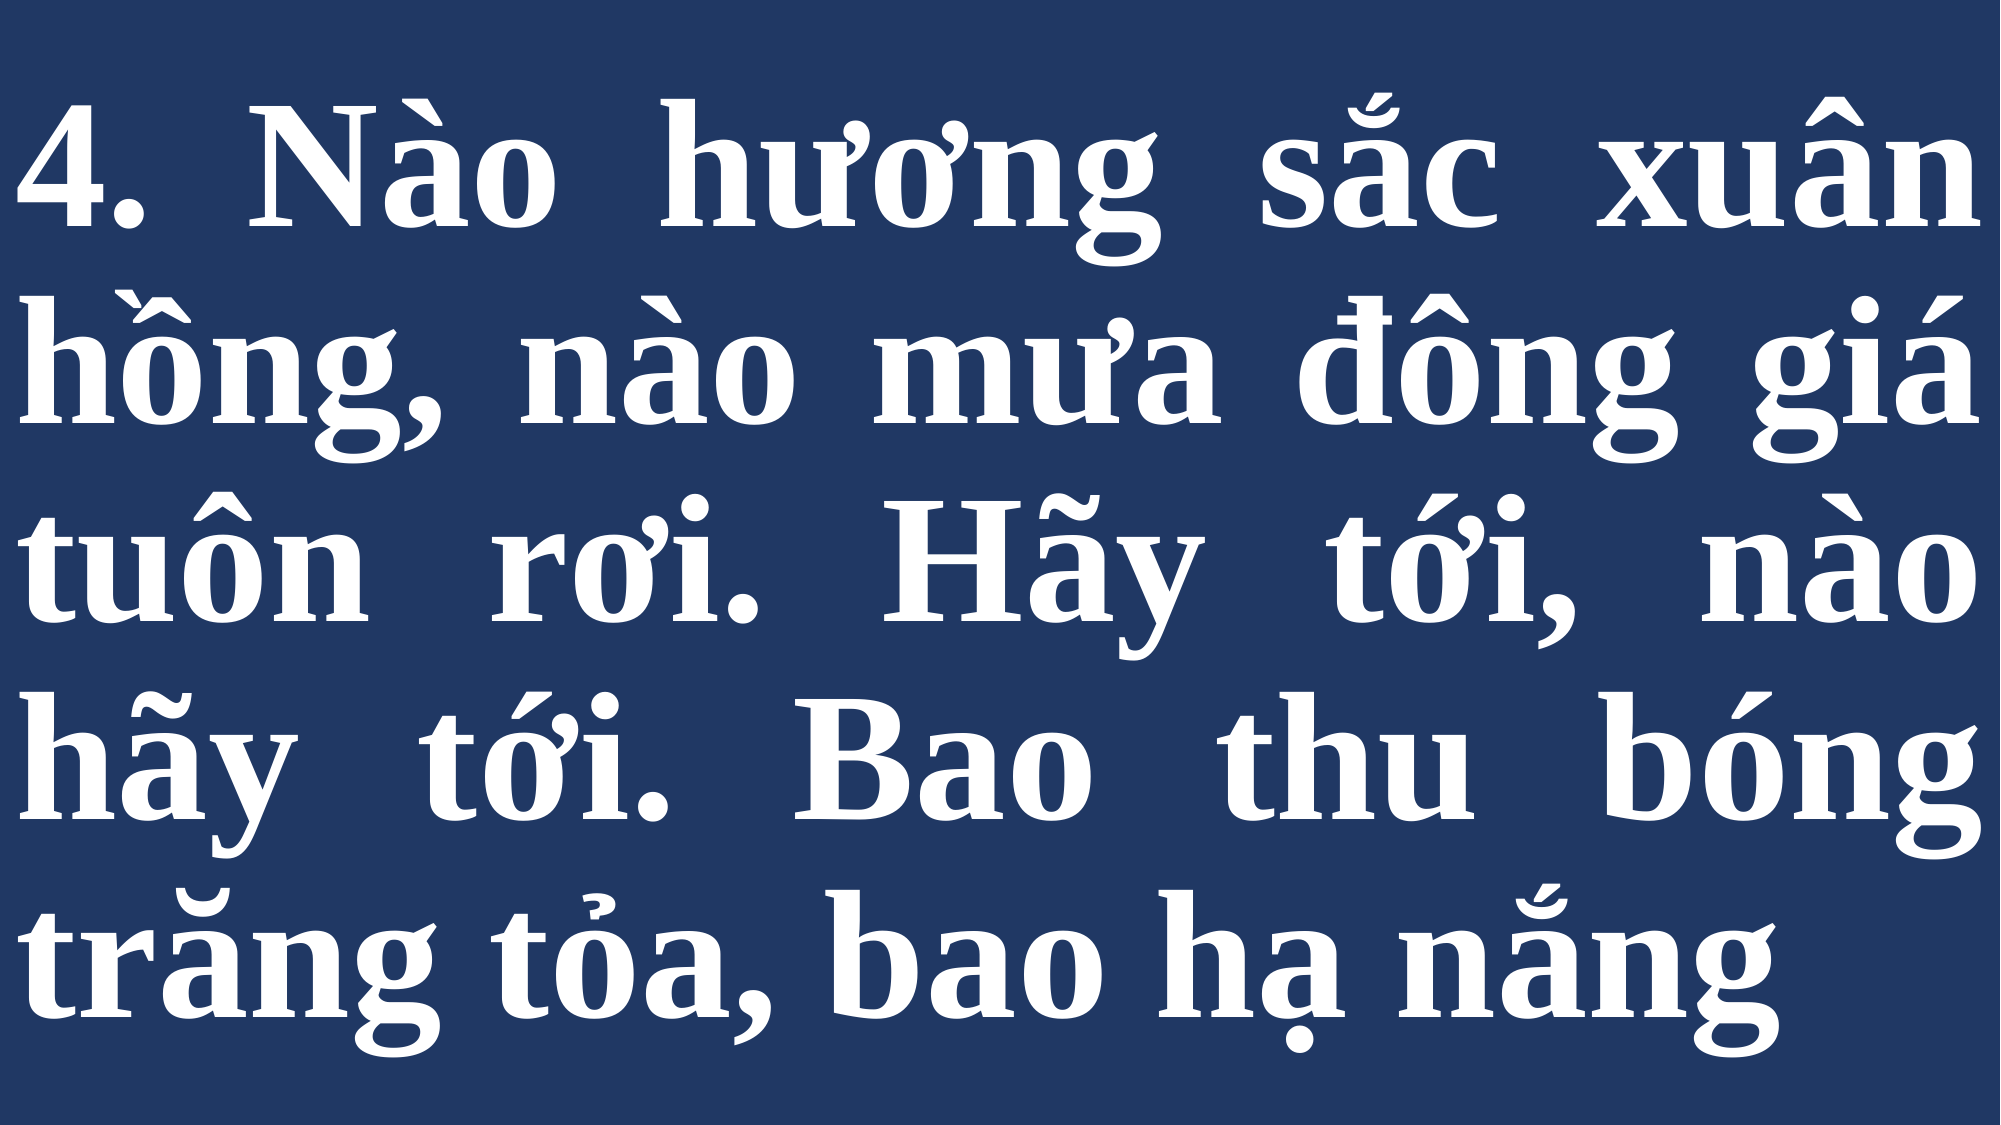

# 4. Nào hương sắc xuân hồng, nào mưa đông giá tuôn rơi. Hãy tới, nào hãy tới. Bao thu bóng trăng tỏa, bao hạ nắng